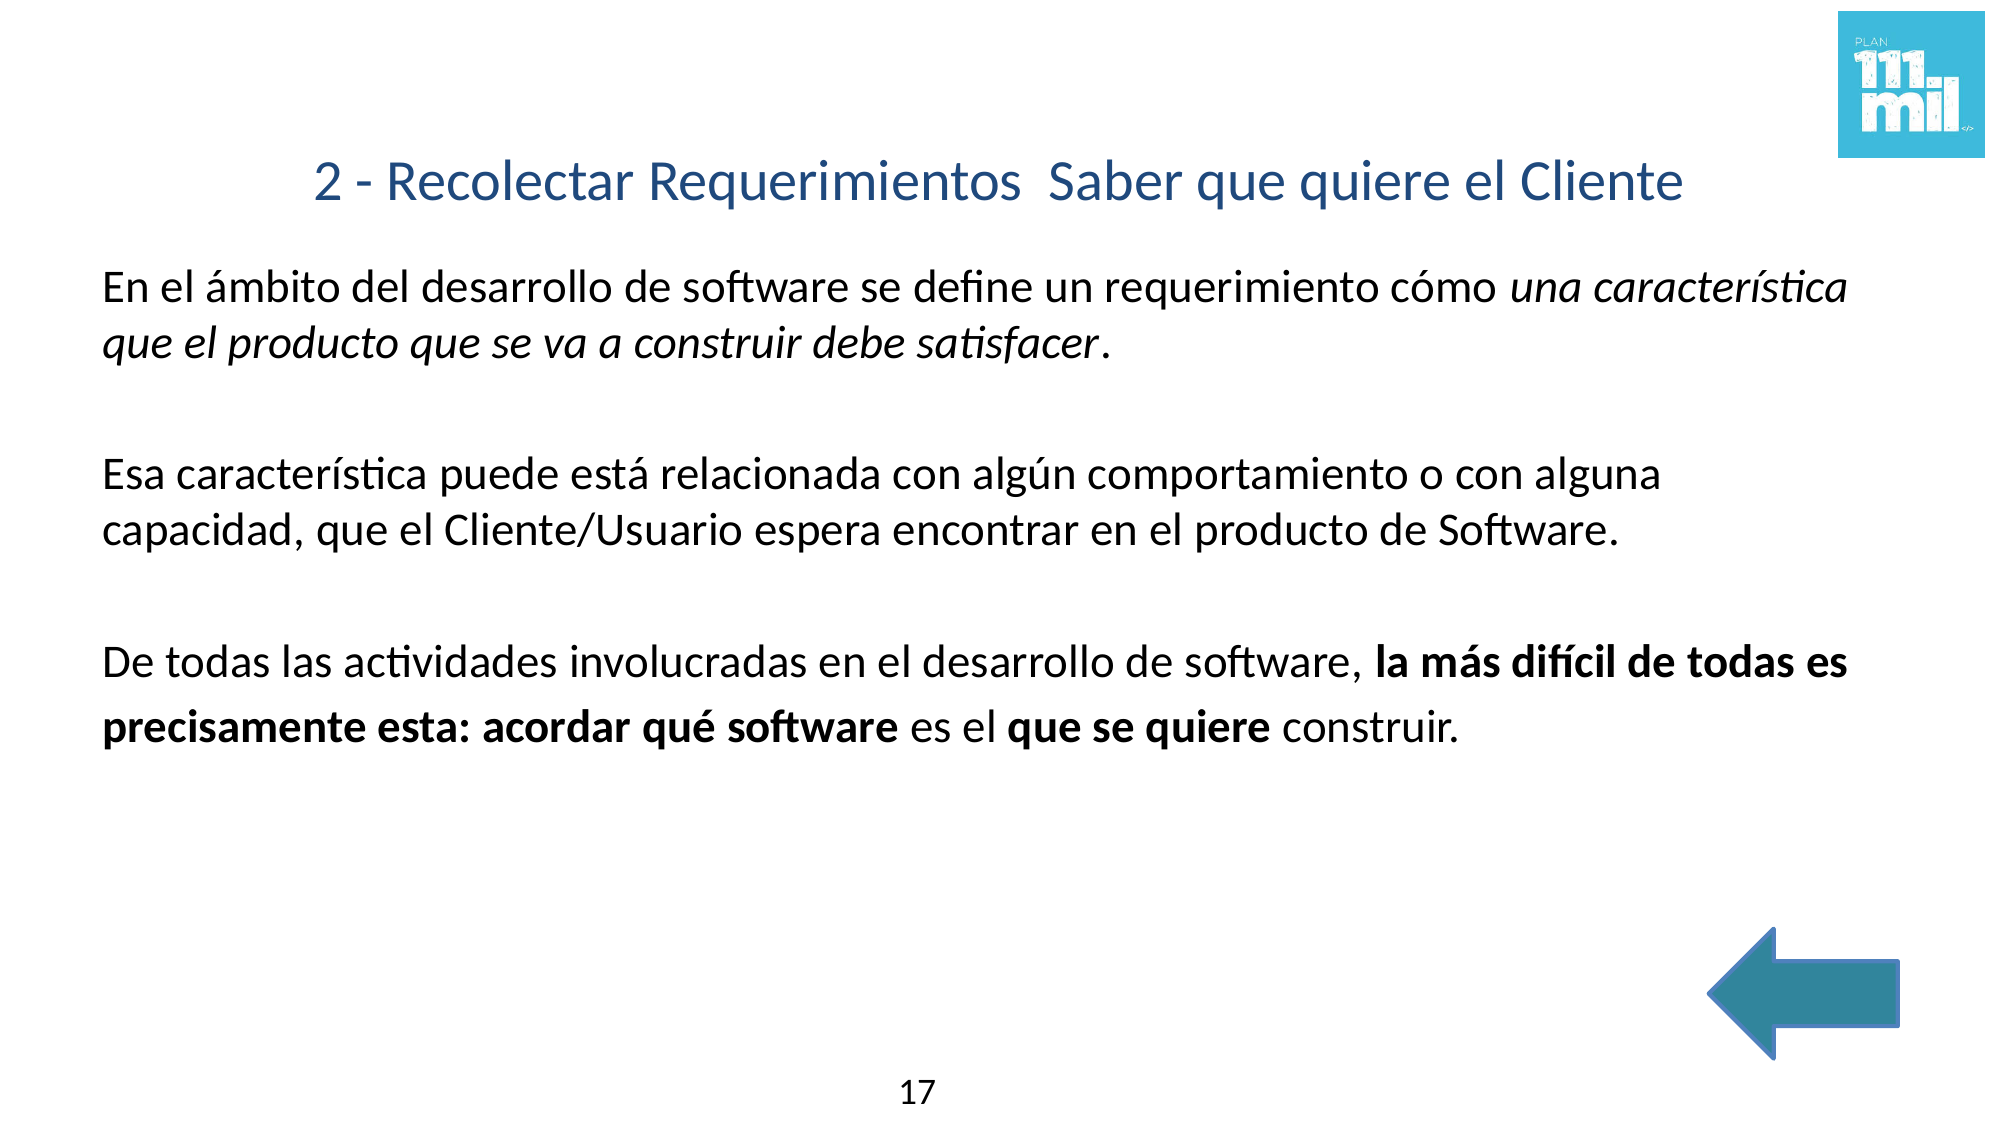

# 2 - Recolectar Requerimientos  Saber que quiere el Cliente
En el ámbito del desarrollo de software se define un requerimiento cómo una característica que el producto que se va a construir debe satisfacer.

Esa característica puede está relacionada con algún comportamiento o con alguna capacidad, que el Cliente/Usuario espera encontrar en el producto de Software.

De todas las actividades involucradas en el desarrollo de software, la más difícil de todas es
precisamente esta: acordar qué software es el que se quiere construir.